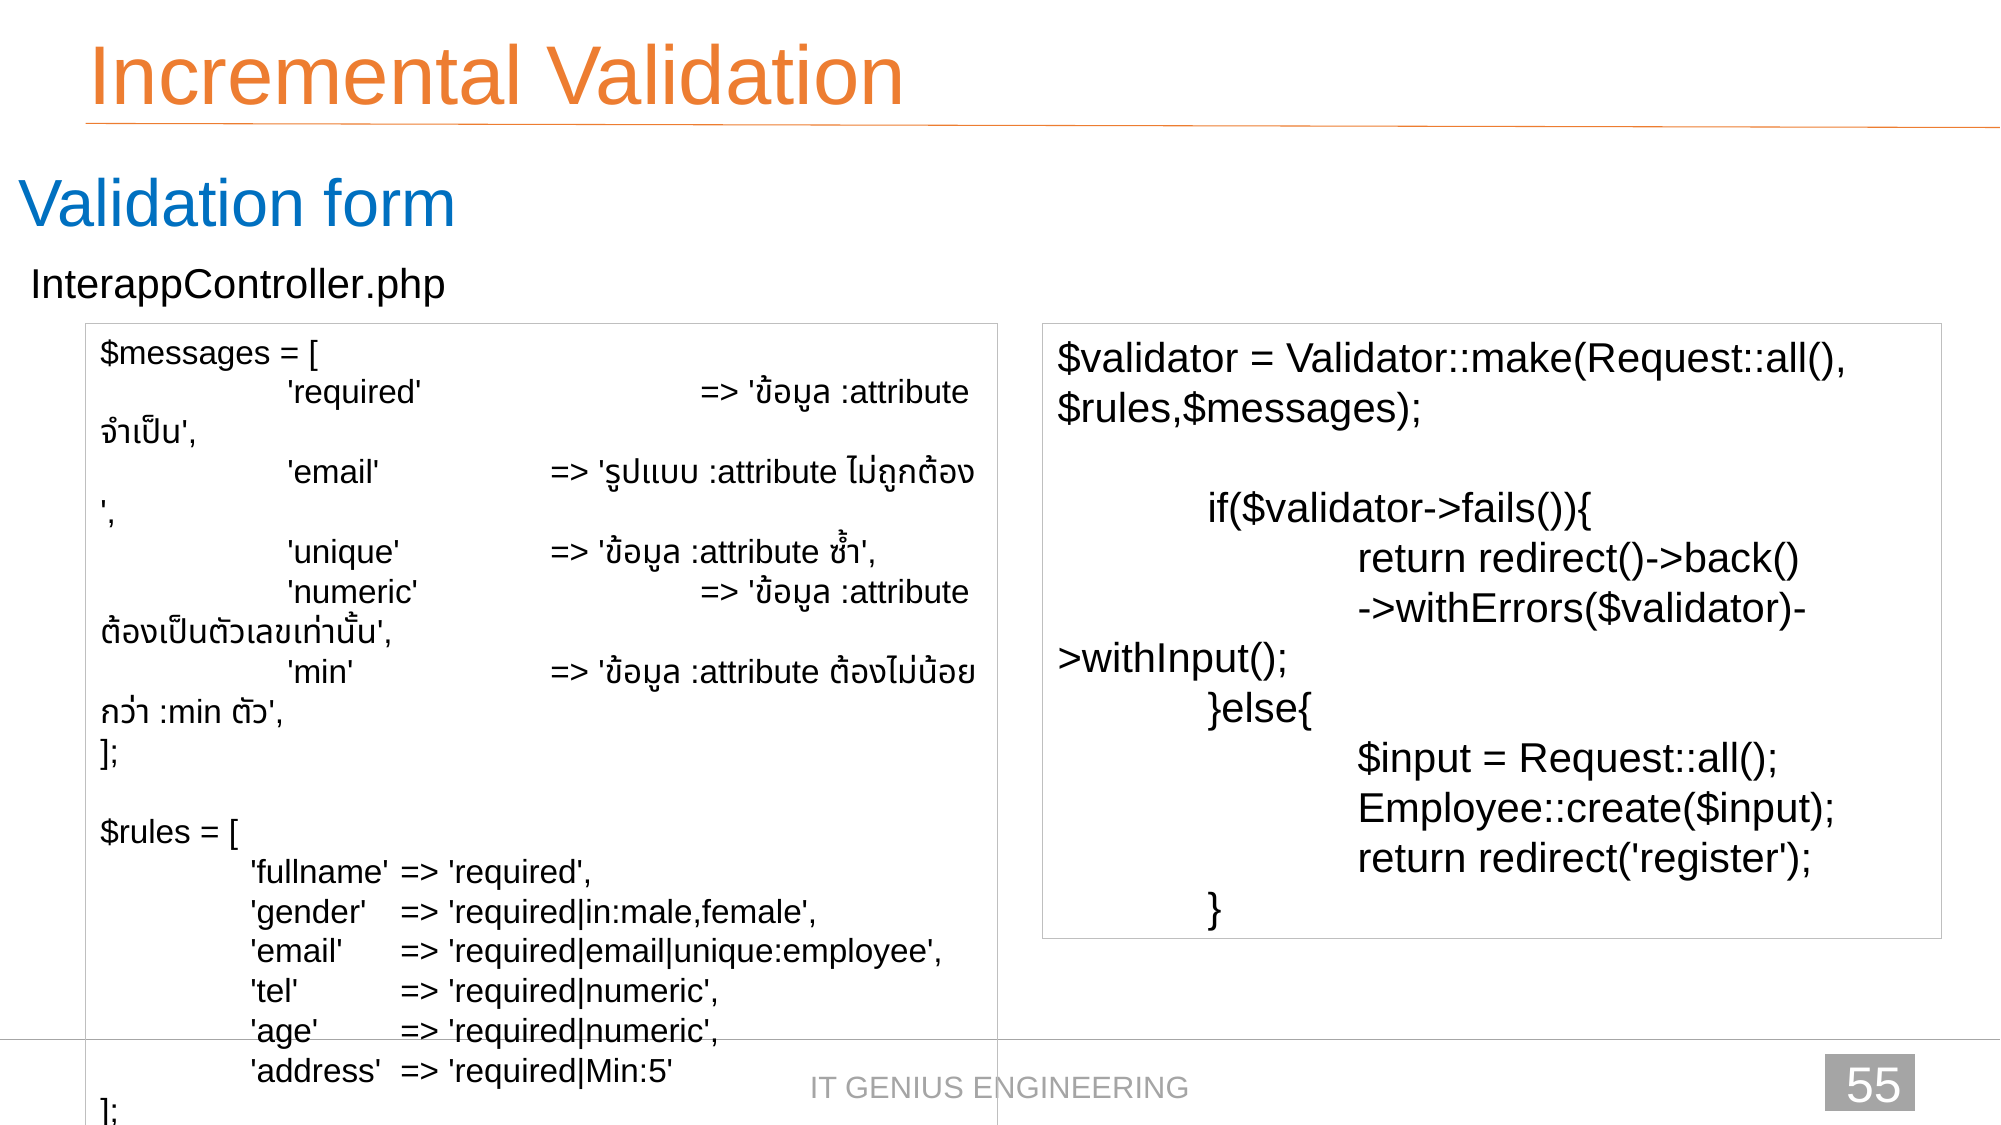

Incremental Validation
Validation form
InterappController.php
$validator = Validator::make(Request::all(),$rules,$messages);

	if($validator->fails()){
		return redirect()->back()
		->withErrors($validator)->withInput();
	}else{
		$input = Request::all();
		Employee::create($input);
		return redirect('register');
	}
$messages = [
	    'required'  		=> 'ข้อมูล :attribute จำเป็น',
	    'email' 		=> 'รูปแบบ :attribute ไม่ถูกต้อง ',
	    'unique'		=> 'ข้อมูล :attribute ซ้ำ',
	    'numeric'		=> 'ข้อมูล :attribute ต้องเป็นตัวเลขเท่านั้น',
	    'min' 		=> 'ข้อมูล :attribute ต้องไม่น้อยกว่า :min ตัว',
];

$rules = [
	'fullname'	=> 'required',
	'gender'	=> 'required|in:male,female',
	'email'	=> 'required|email|unique:employee',
	'tel'	=> 'required|numeric',
	'age'	=> 'required|numeric',
	'address'	=> 'required|Min:5'
];
55
IT GENIUS ENGINEERING